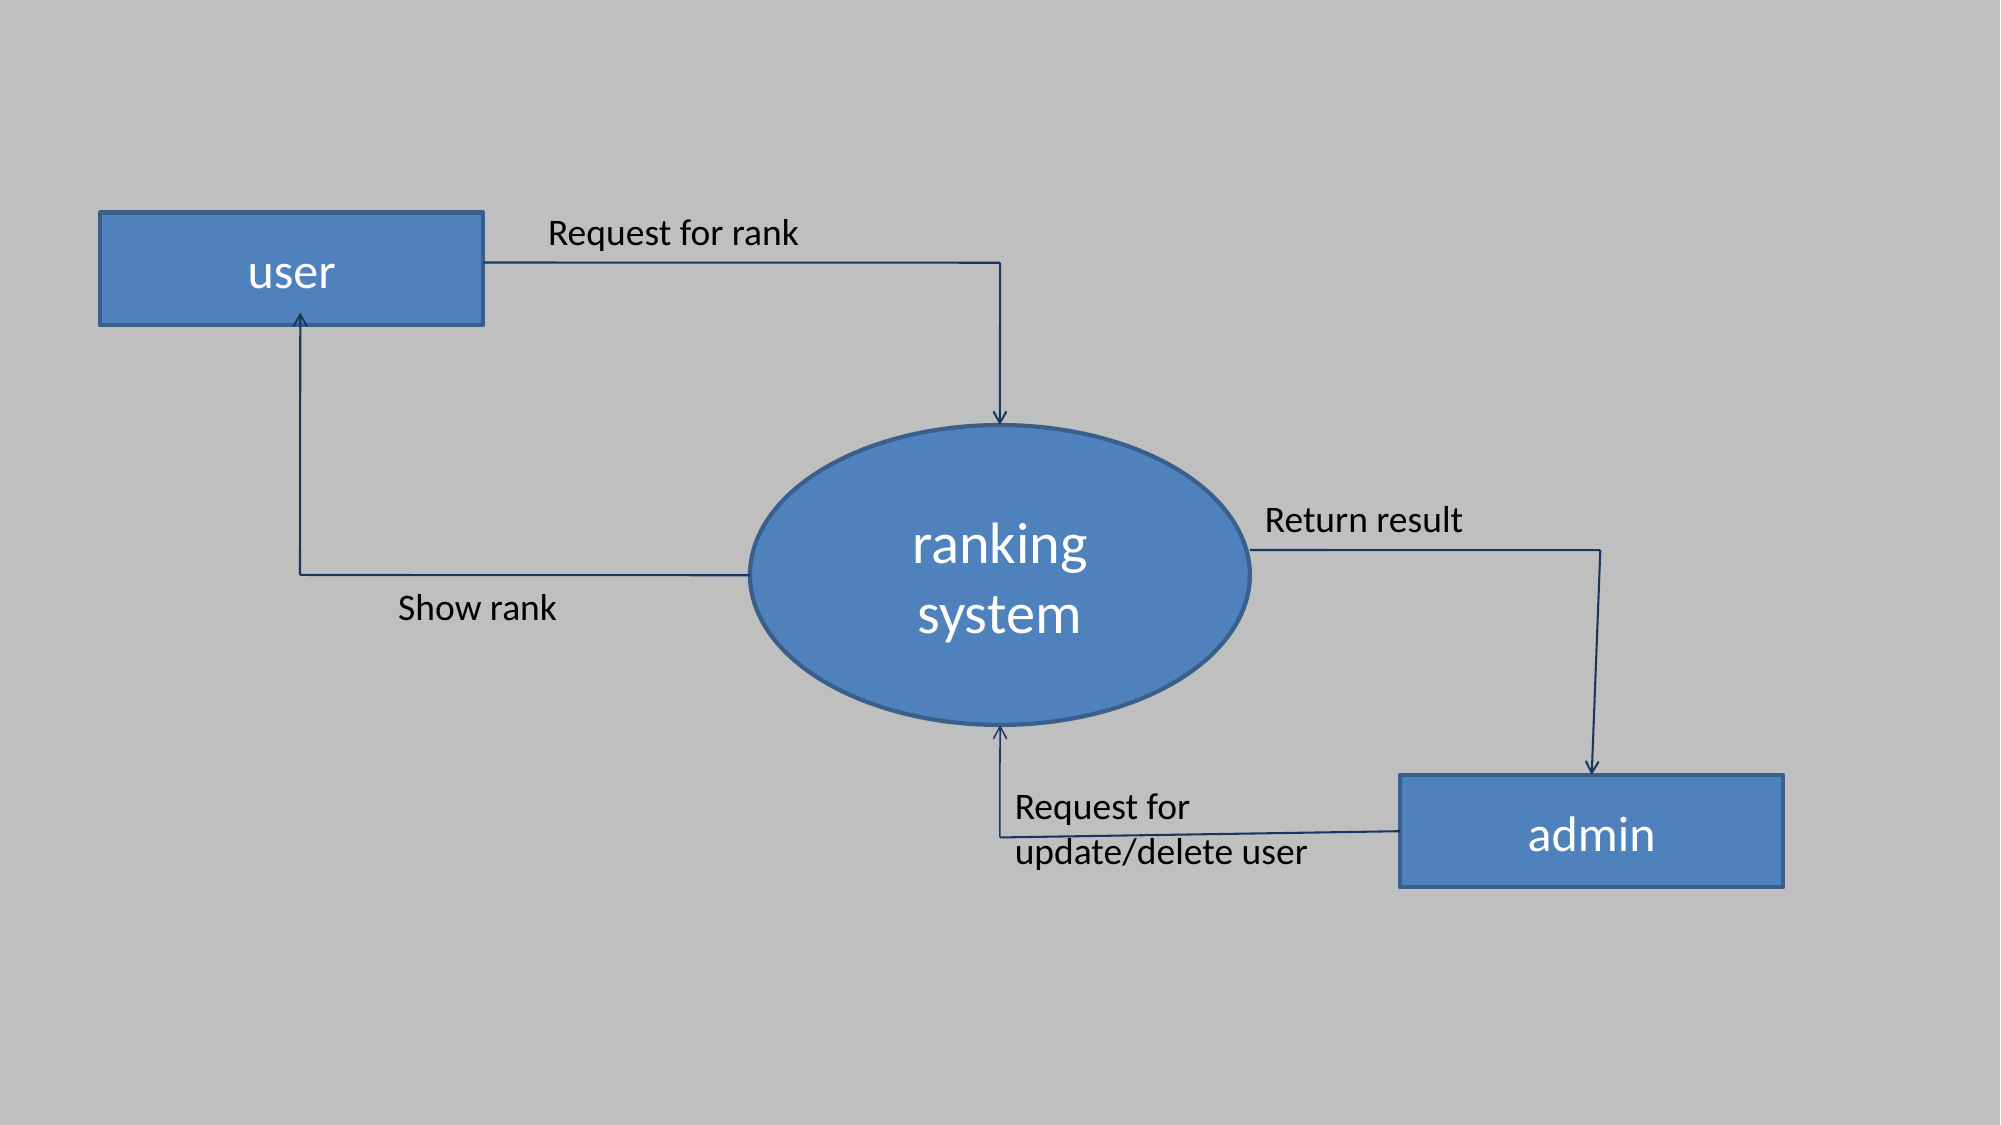

Request for rank

user

ranking system

Return result

Show rank

Request for update/delete user
admin